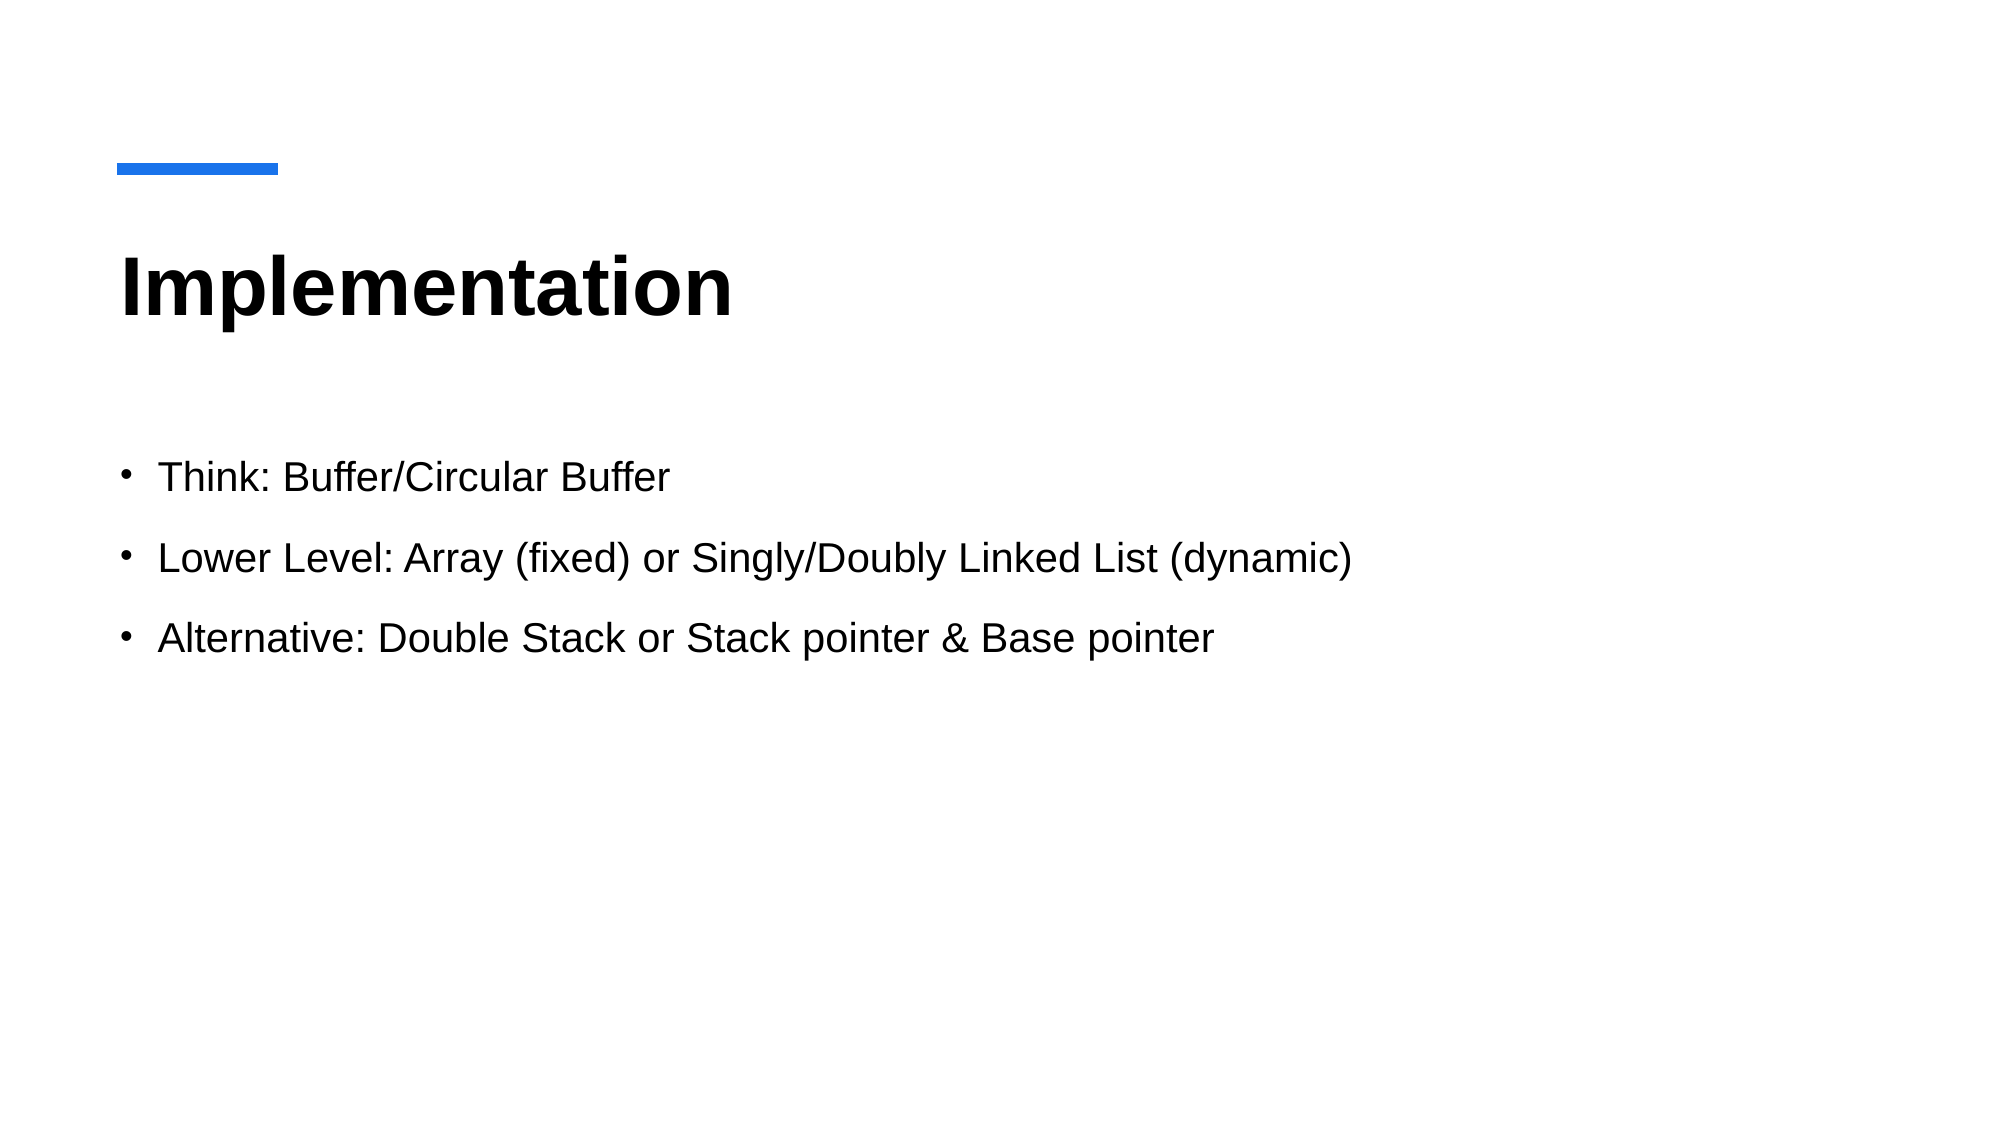

# Implementation
Think: Buffer/Circular Buffer
Lower Level: Array (fixed) or Singly/Doubly Linked List (dynamic)
Alternative: Double Stack or Stack pointer & Base pointer